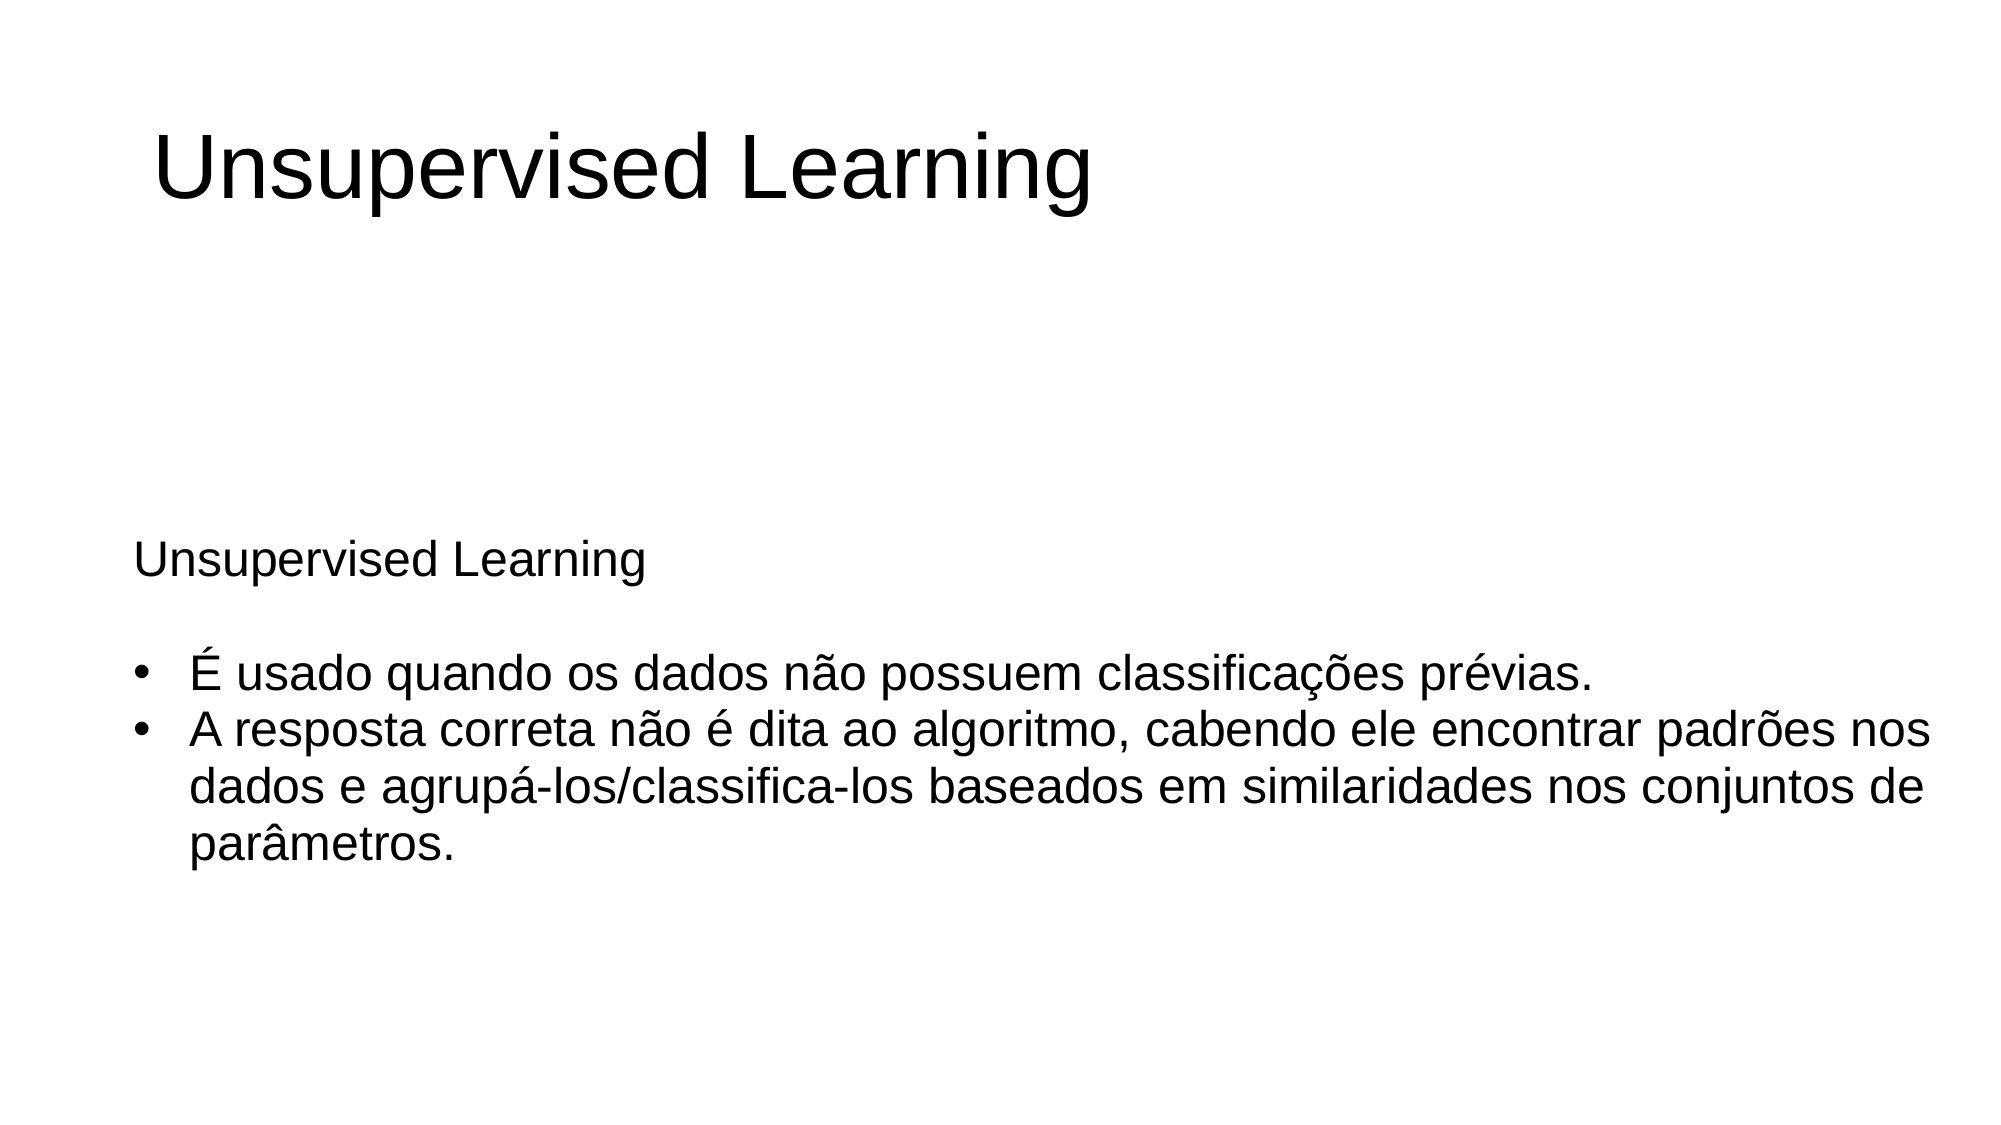

# Unsupervised Learning
Unsupervised Learning

É usado quando os dados não possuem classificações prévias.
A resposta correta não é dita ao algoritmo, cabendo ele encontrar padrões nos dados e agrupá-los/classifica-los baseados em similaridades nos conjuntos de parâmetros.